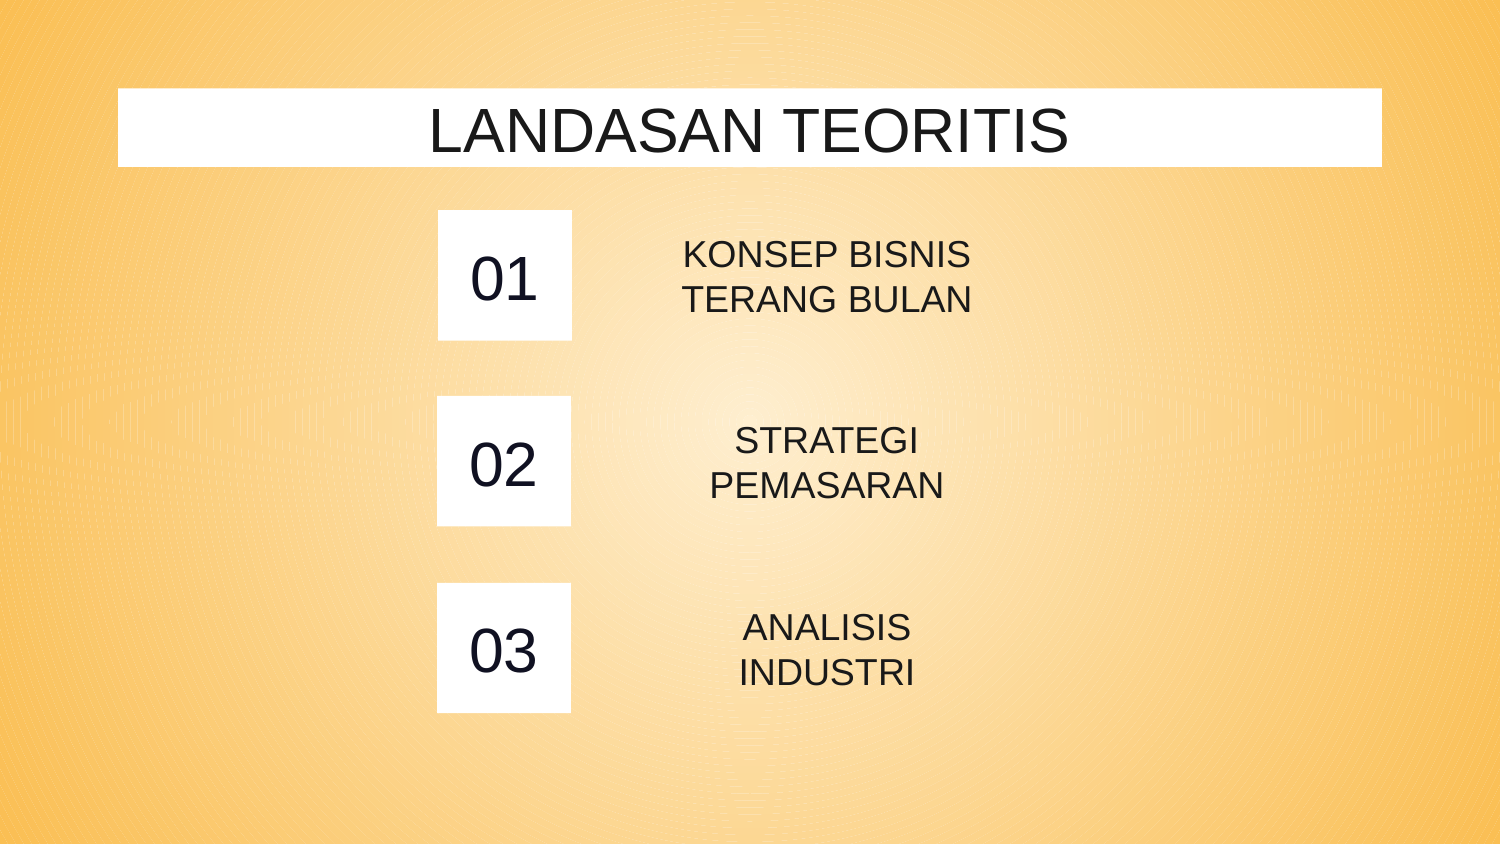

LANDASAN TEORITIS
01
# KONSEP BISNIS TERANG BULAN
02
STRATEGI
PEMASARAN
03
ANALISIS
INDUSTRI